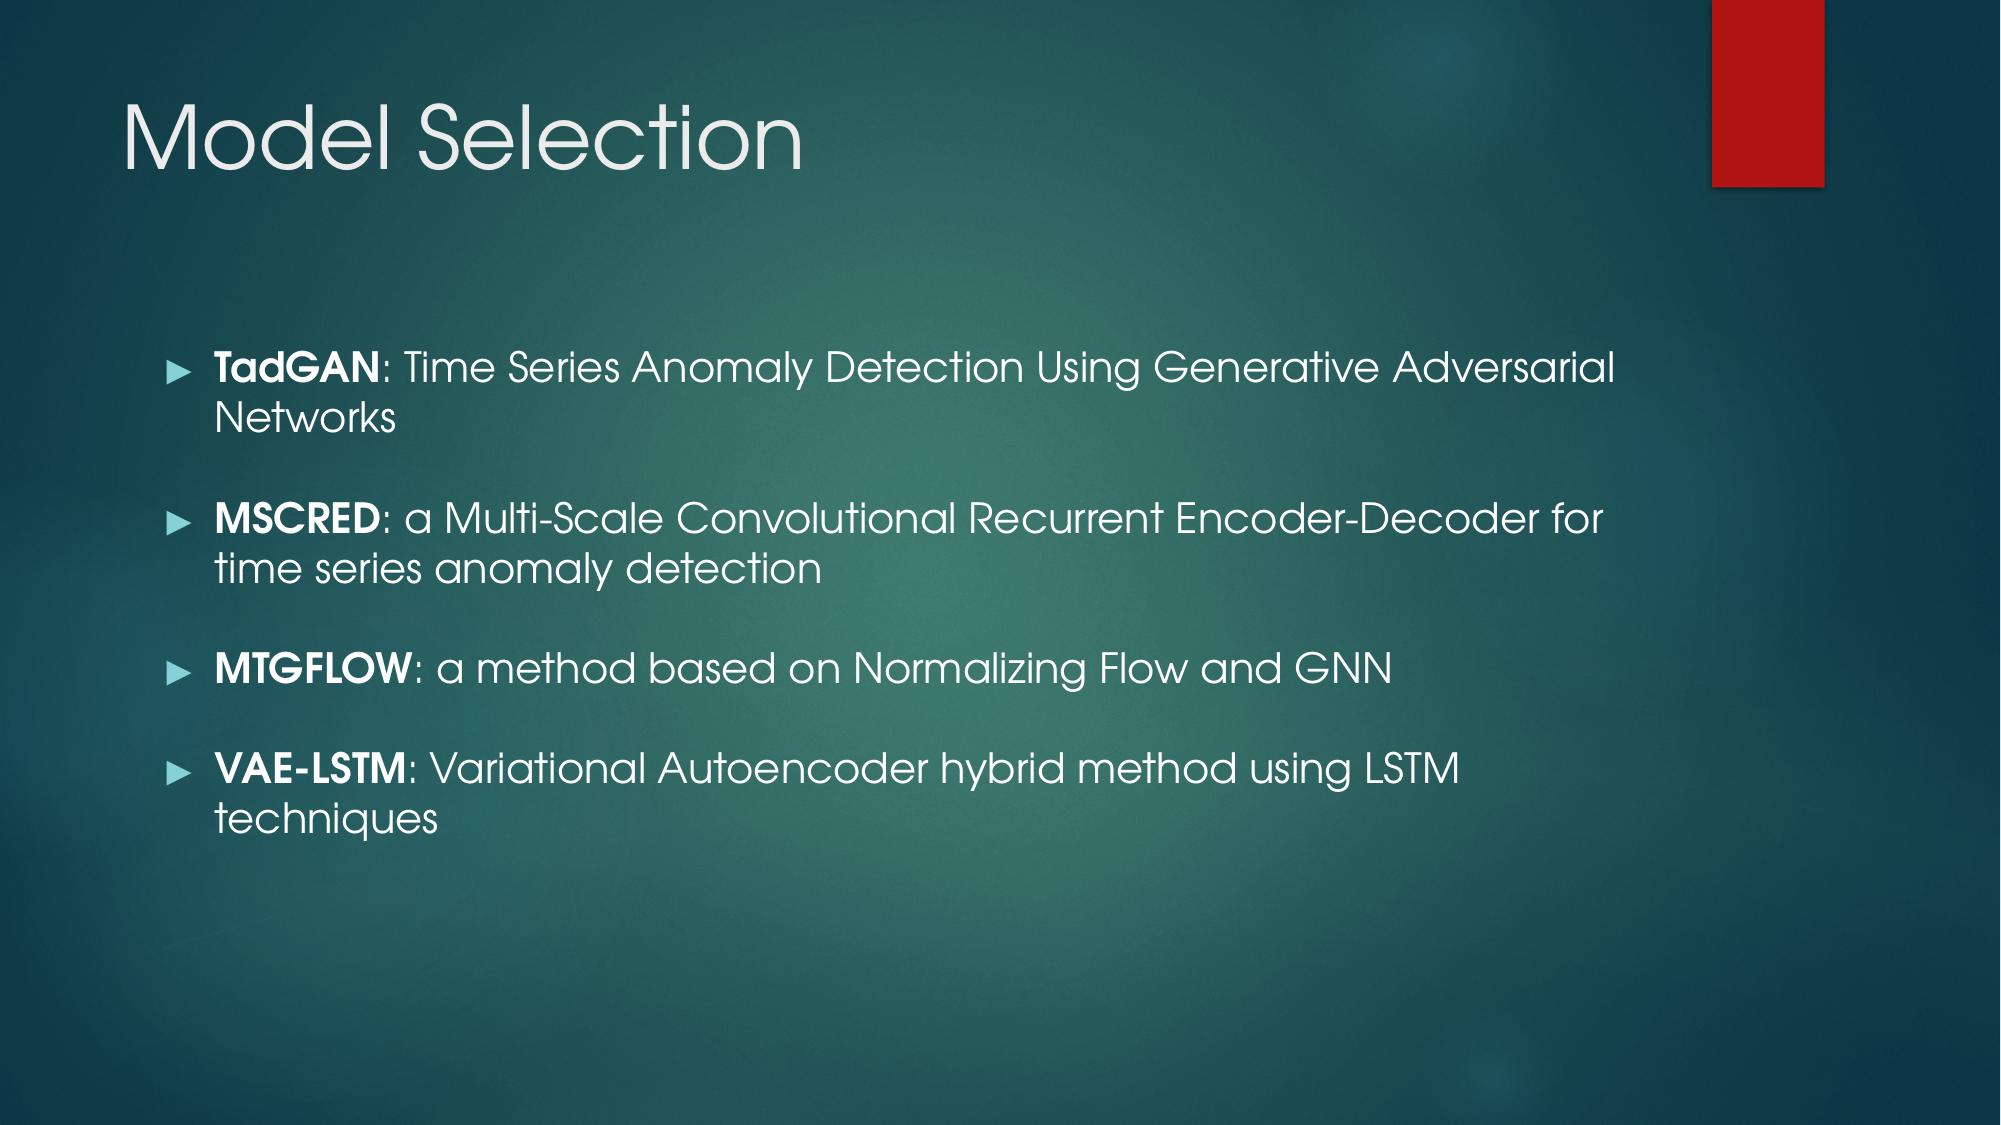

# Model Selection

TadGAN: Time Series Anomaly Detection Using Generative Adversarial Networks

MSCRED: a Multi-Scale Convolutional Recurrent Encoder-Decoder for time series anomaly detection

MTGFLOW: a method based on Normalizing Flow and GNN

VAE-LSTM: Variational Autoencoder hybrid method using LSTM techniques